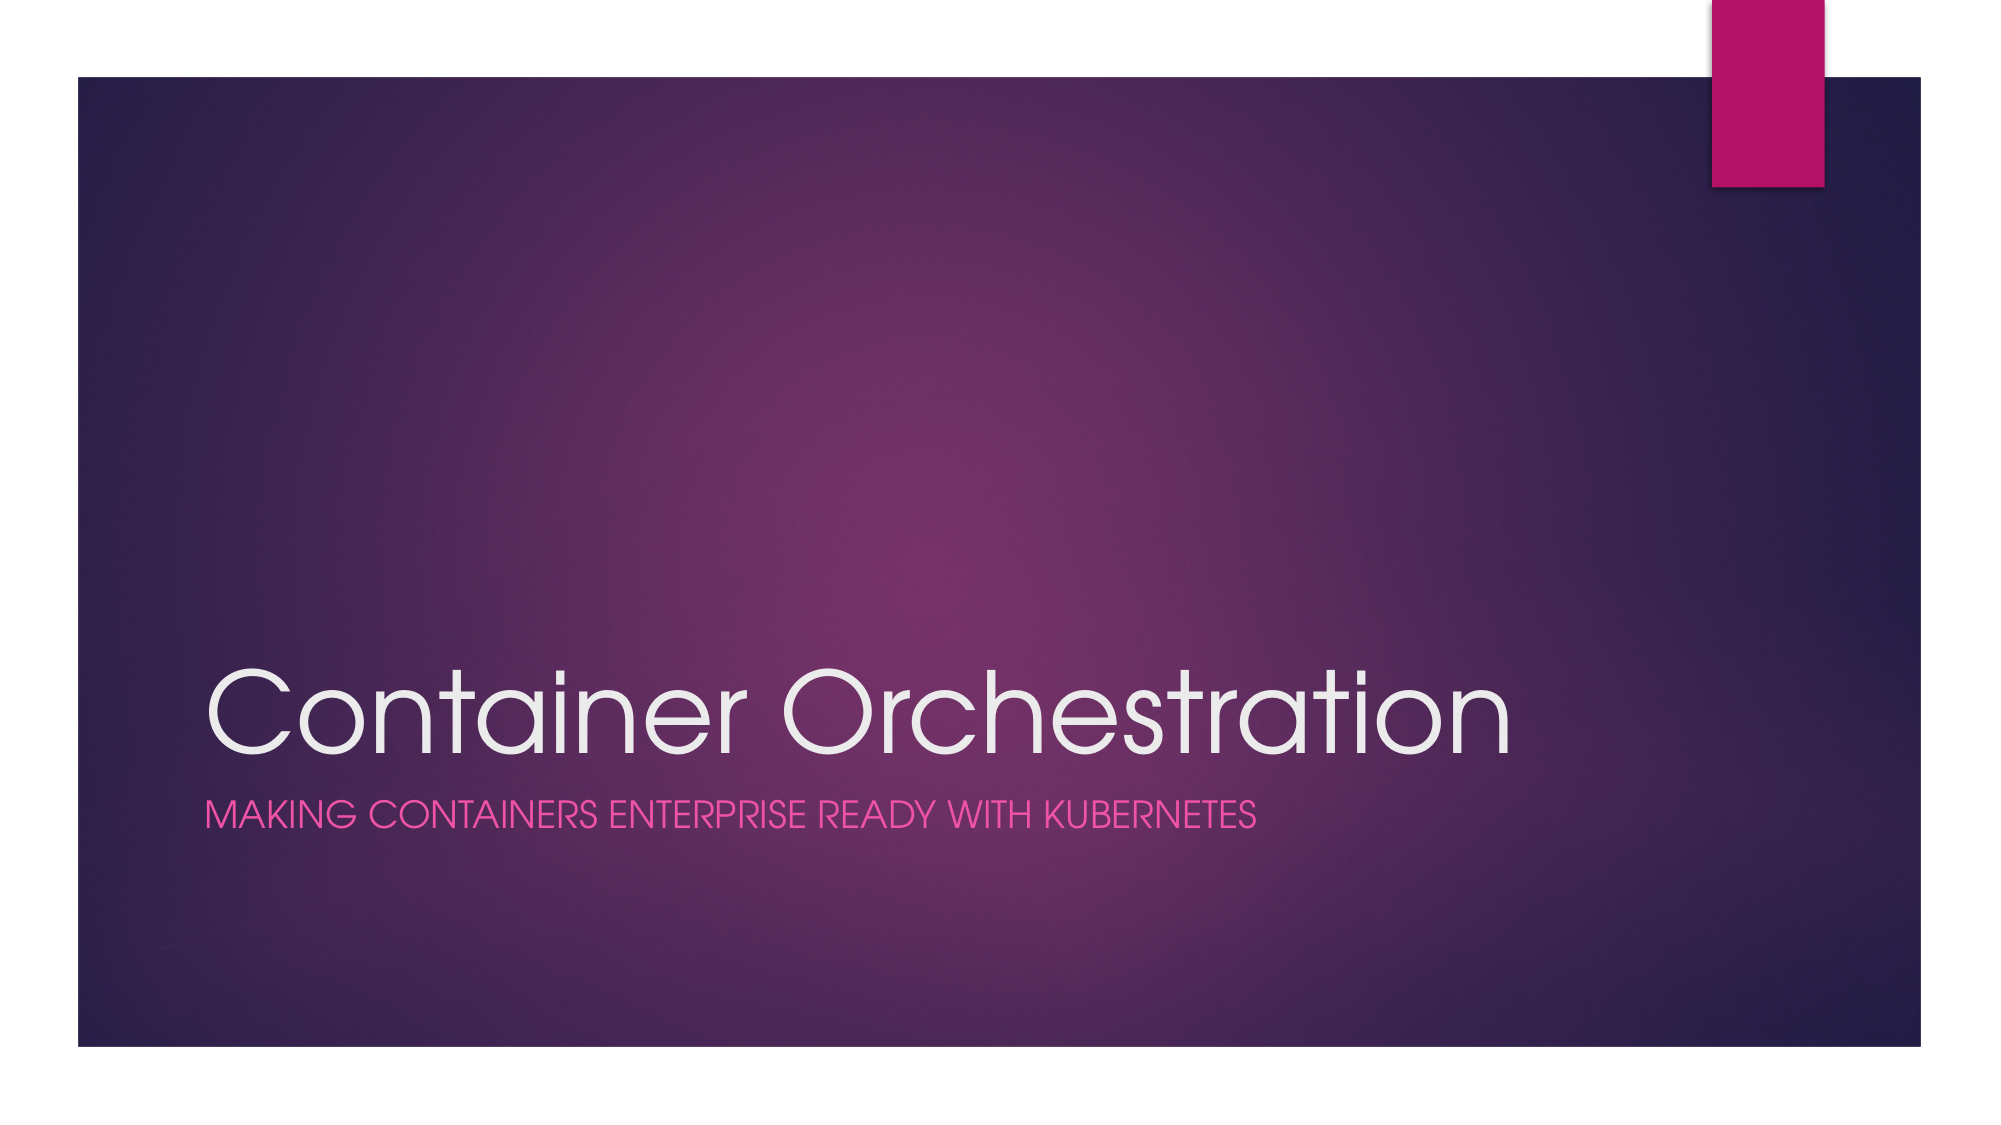

# Container Orchestration
Making containers enterprise ready with Kubernetes